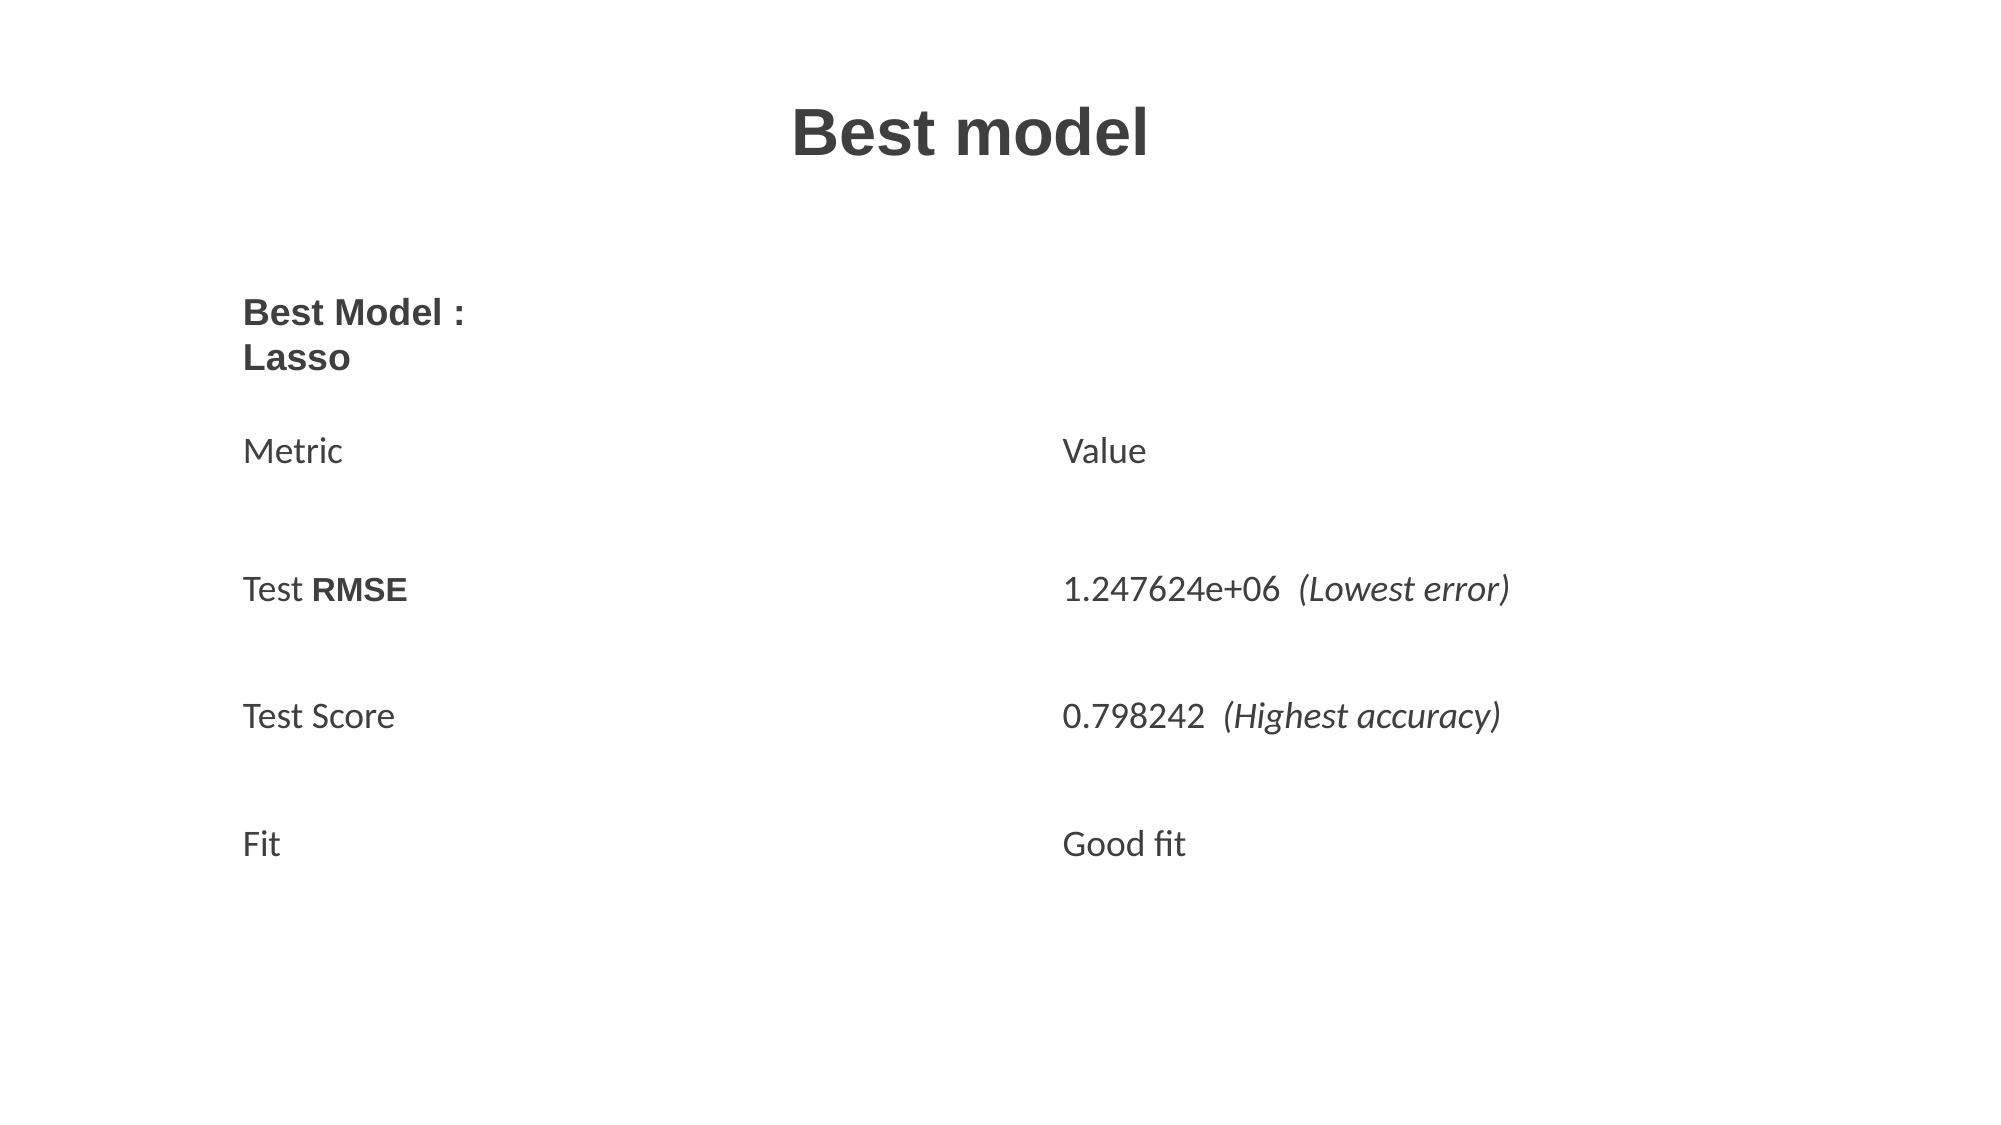

Best model
Best Model :  Lasso
| Metric | Value |
| --- | --- |
| Test RMSE | 1.247624e+06 (Lowest error) |
| Test Score | 0.798242 (Highest accuracy) |
| Fit | Good fit |